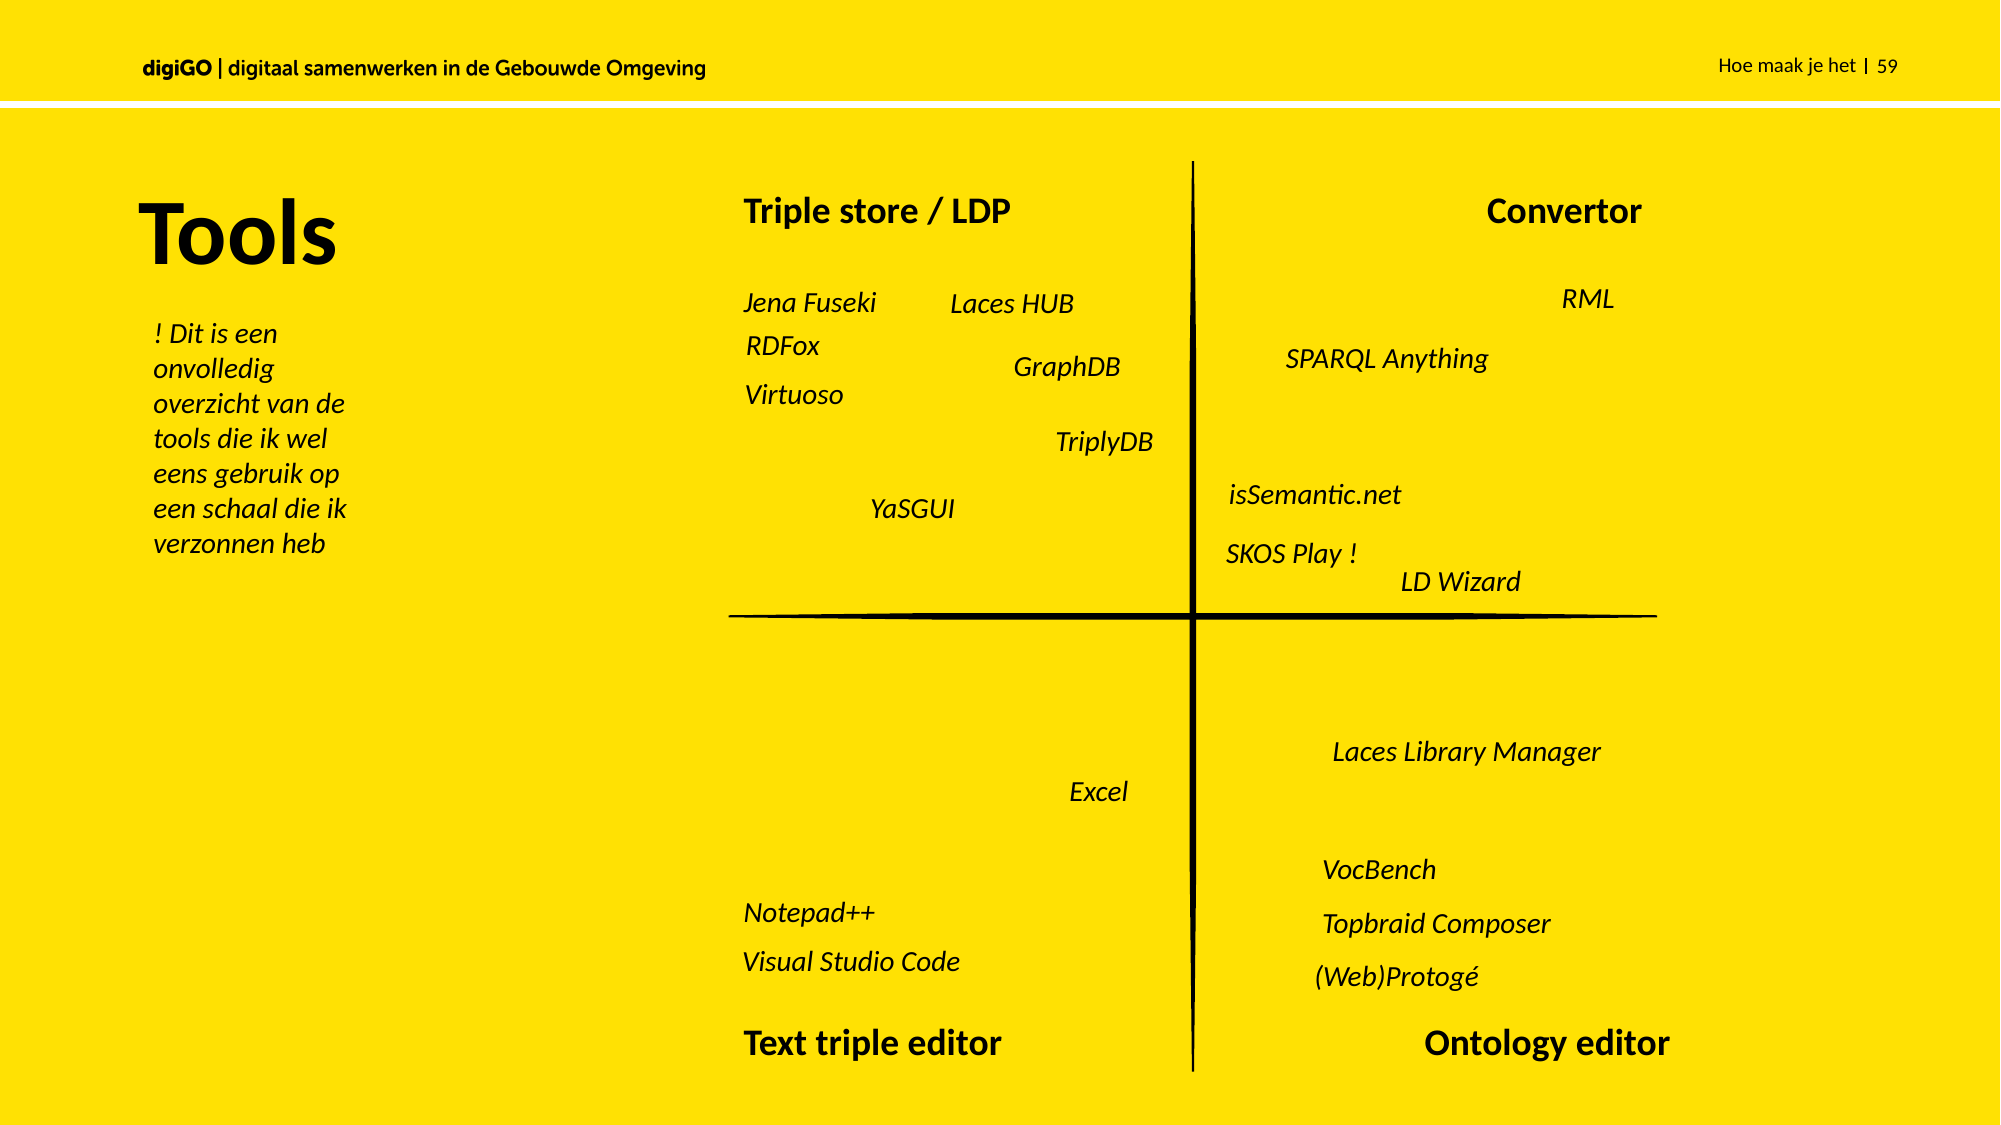

Hoe maak je het
59

Triple store / LDP
Convertor
# Tools
RML
Jena Fuseki
Laces HUB
! Dit is een onvolledig overzicht van de tools die ik wel eens gebruik op een schaal die ik verzonnen heb
RDFox
SPARQL Anything
GraphDB
Virtuoso
TriplyDB
isSemantic.net
YaSGUI
SKOS Play !
LD Wizard
Laces Library Manager
Excel
VocBench
Notepad++
Topbraid Composer
Visual Studio Code
(Web)Protogé
Text triple editor
Ontology editor